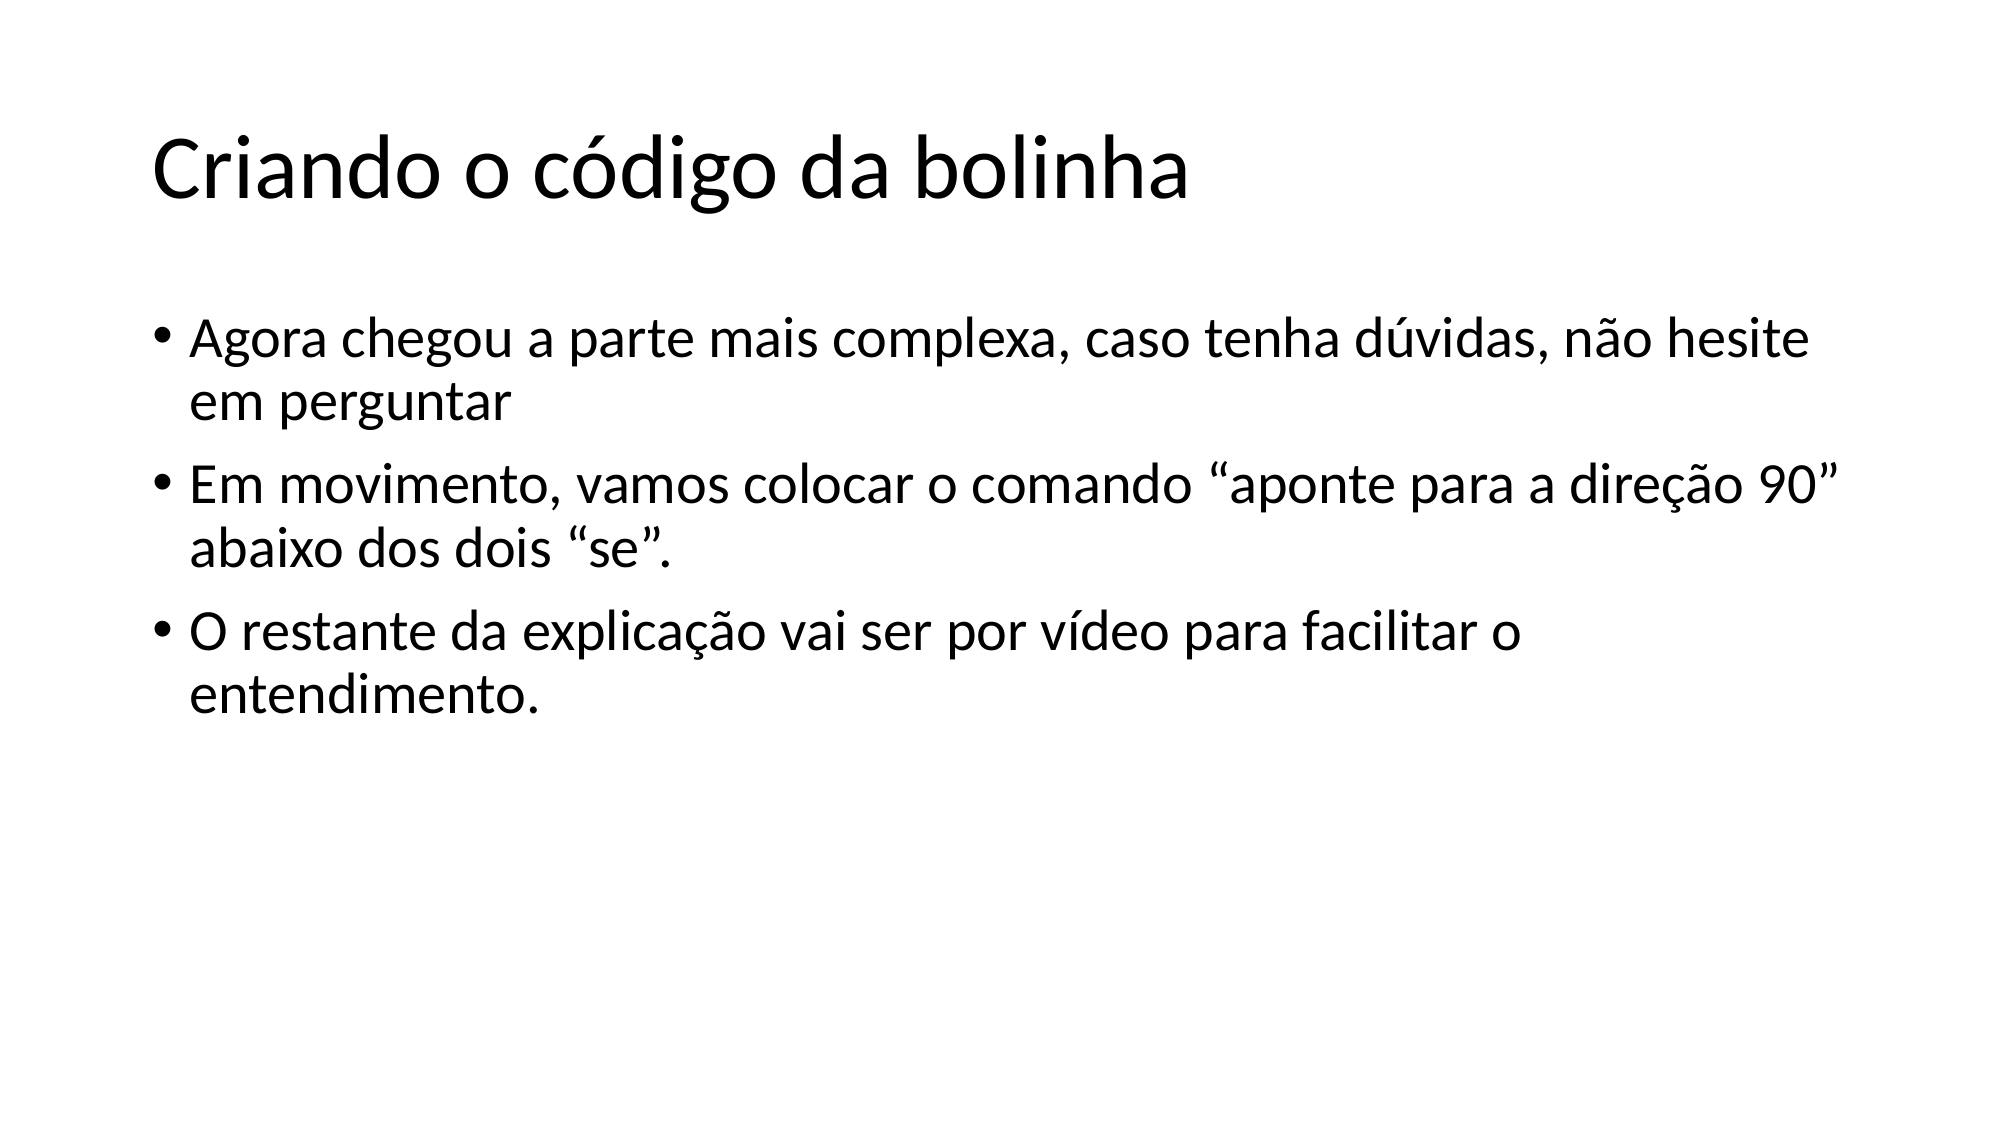

# Criando o código da bolinha
Agora chegou a parte mais complexa, caso tenha dúvidas, não hesite em perguntar
Em movimento, vamos colocar o comando “aponte para a direção 90” abaixo dos dois “se”.
O restante da explicação vai ser por vídeo para facilitar o entendimento.